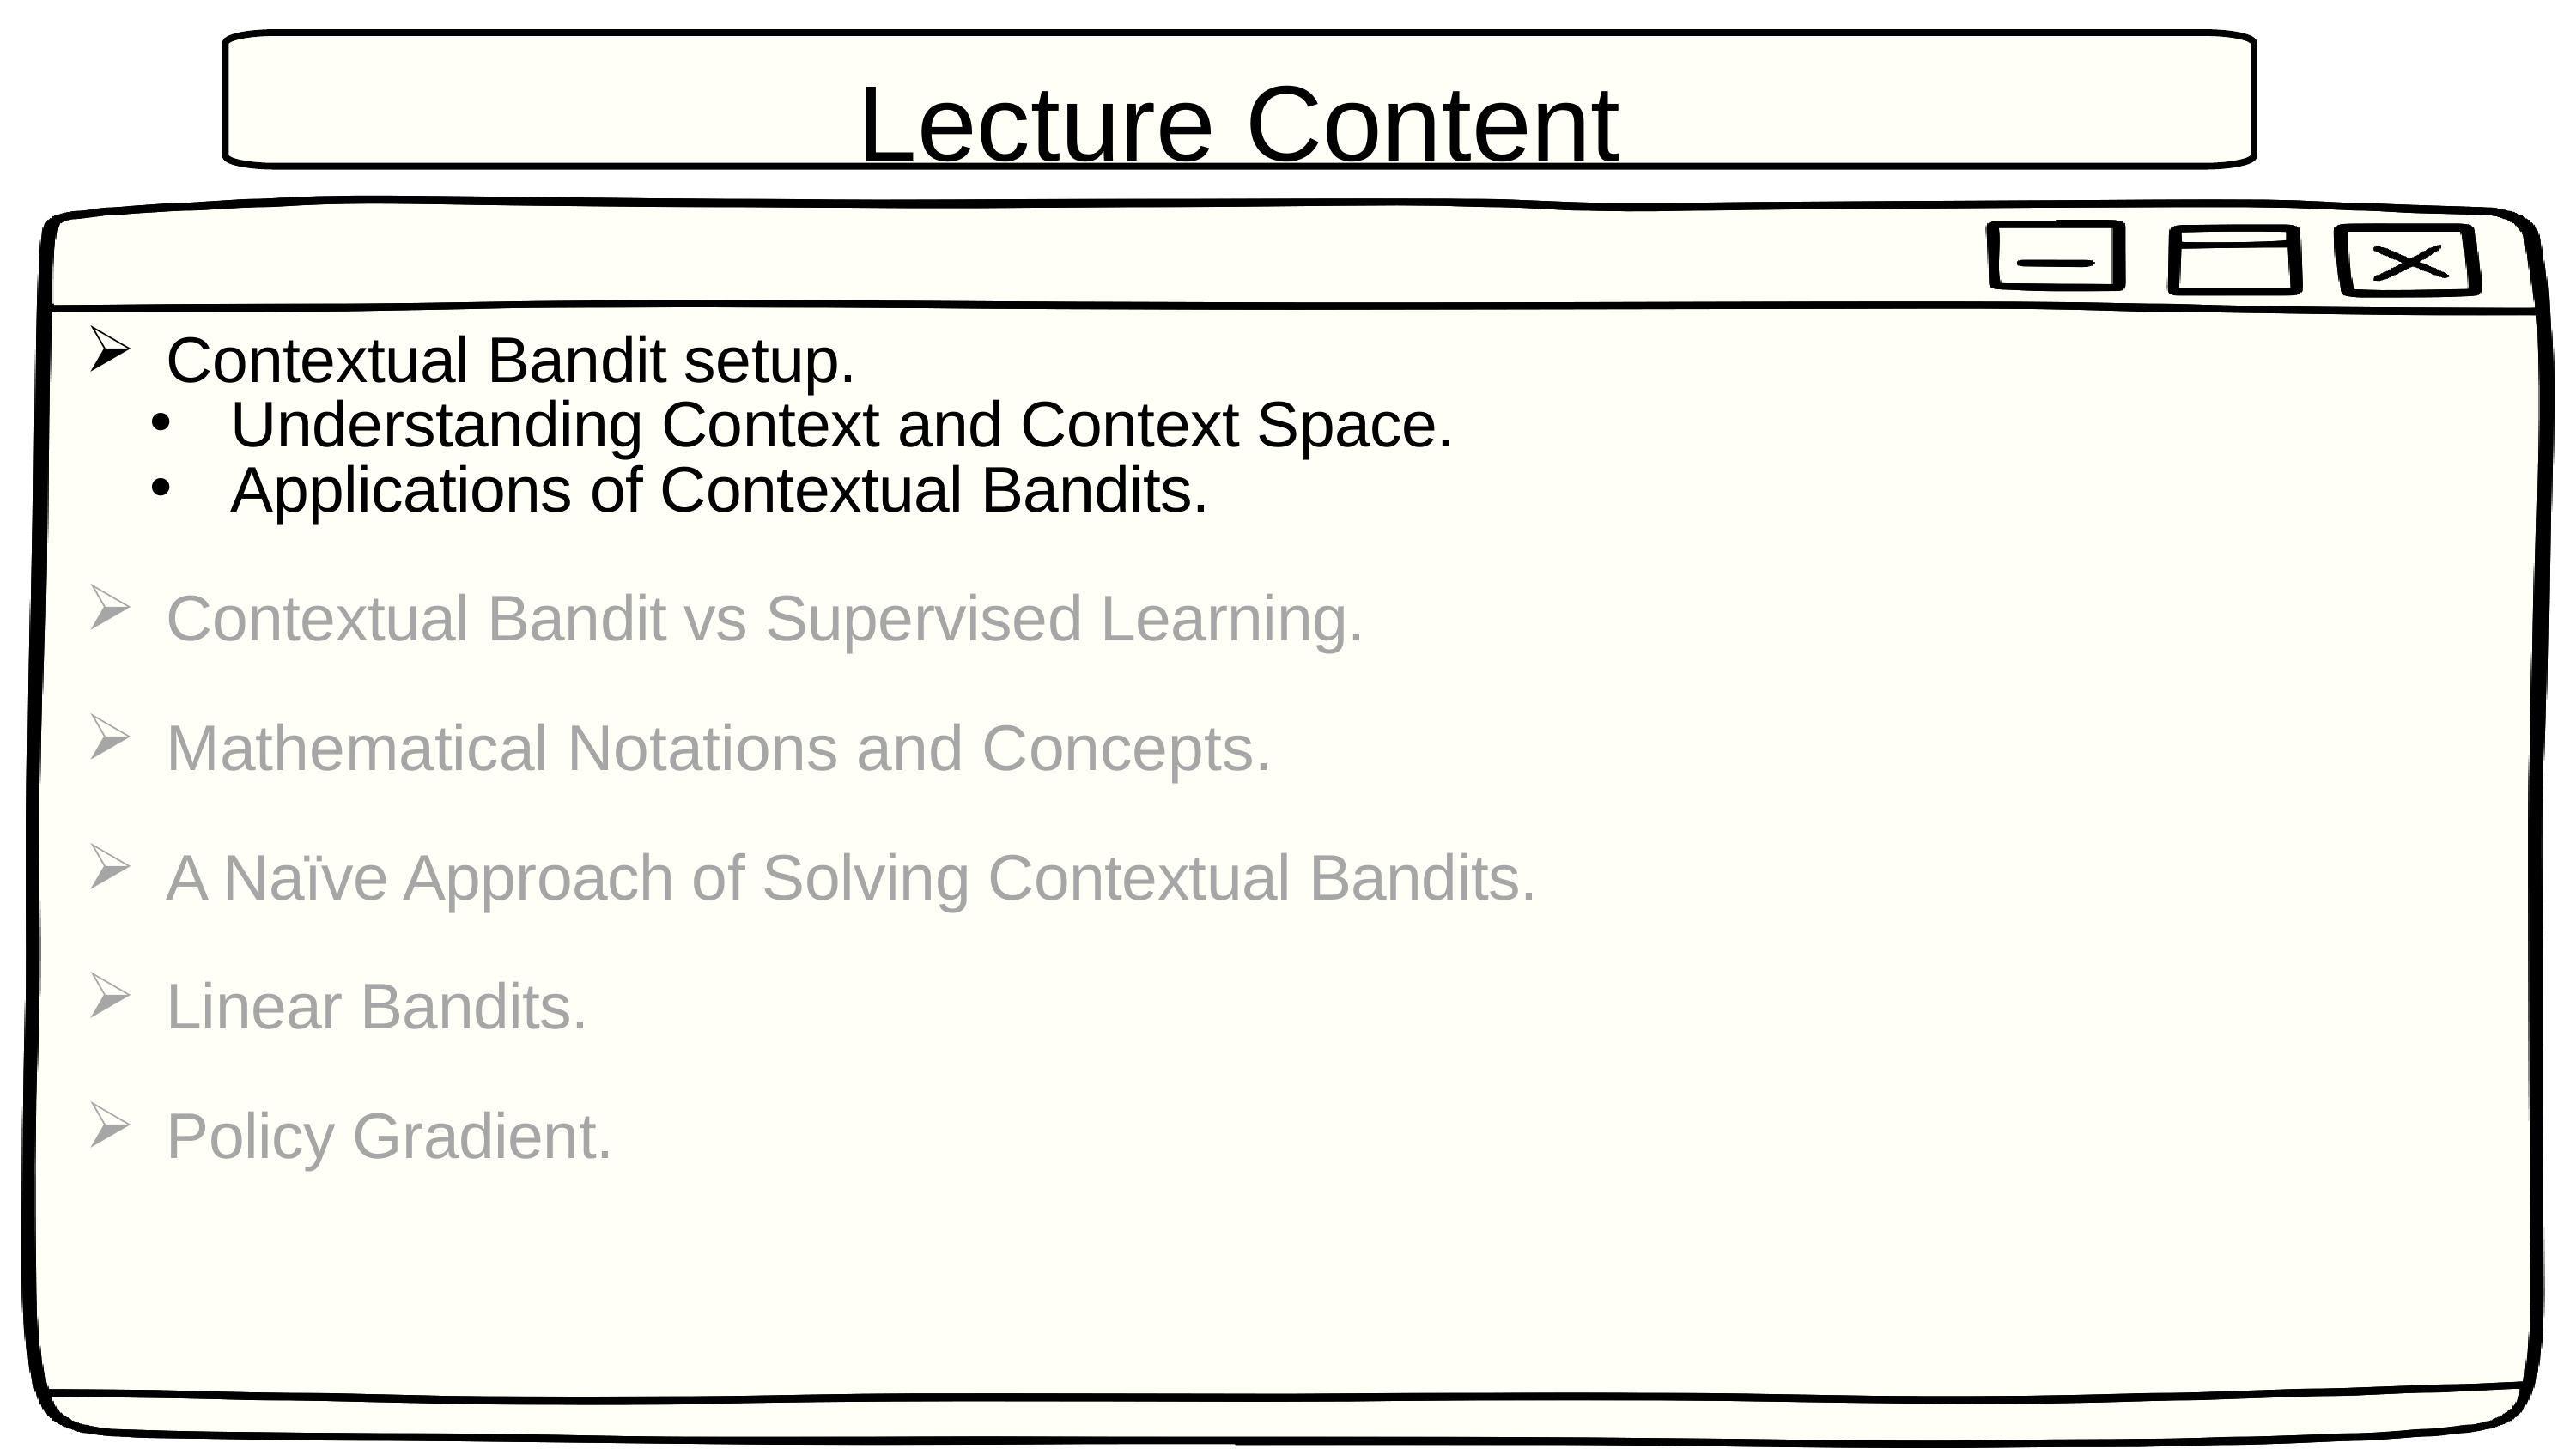

Lecture Content

Contextual Bandit setup.
Understanding Context and Context Space.
Applications of Contextual Bandits.

Contextual Bandit vs Supervised Learning.

Mathematical Notations and Concepts.

A Naïve Approach of Solving Contextual Bandits.

Linear Bandits.

Policy Gradient.